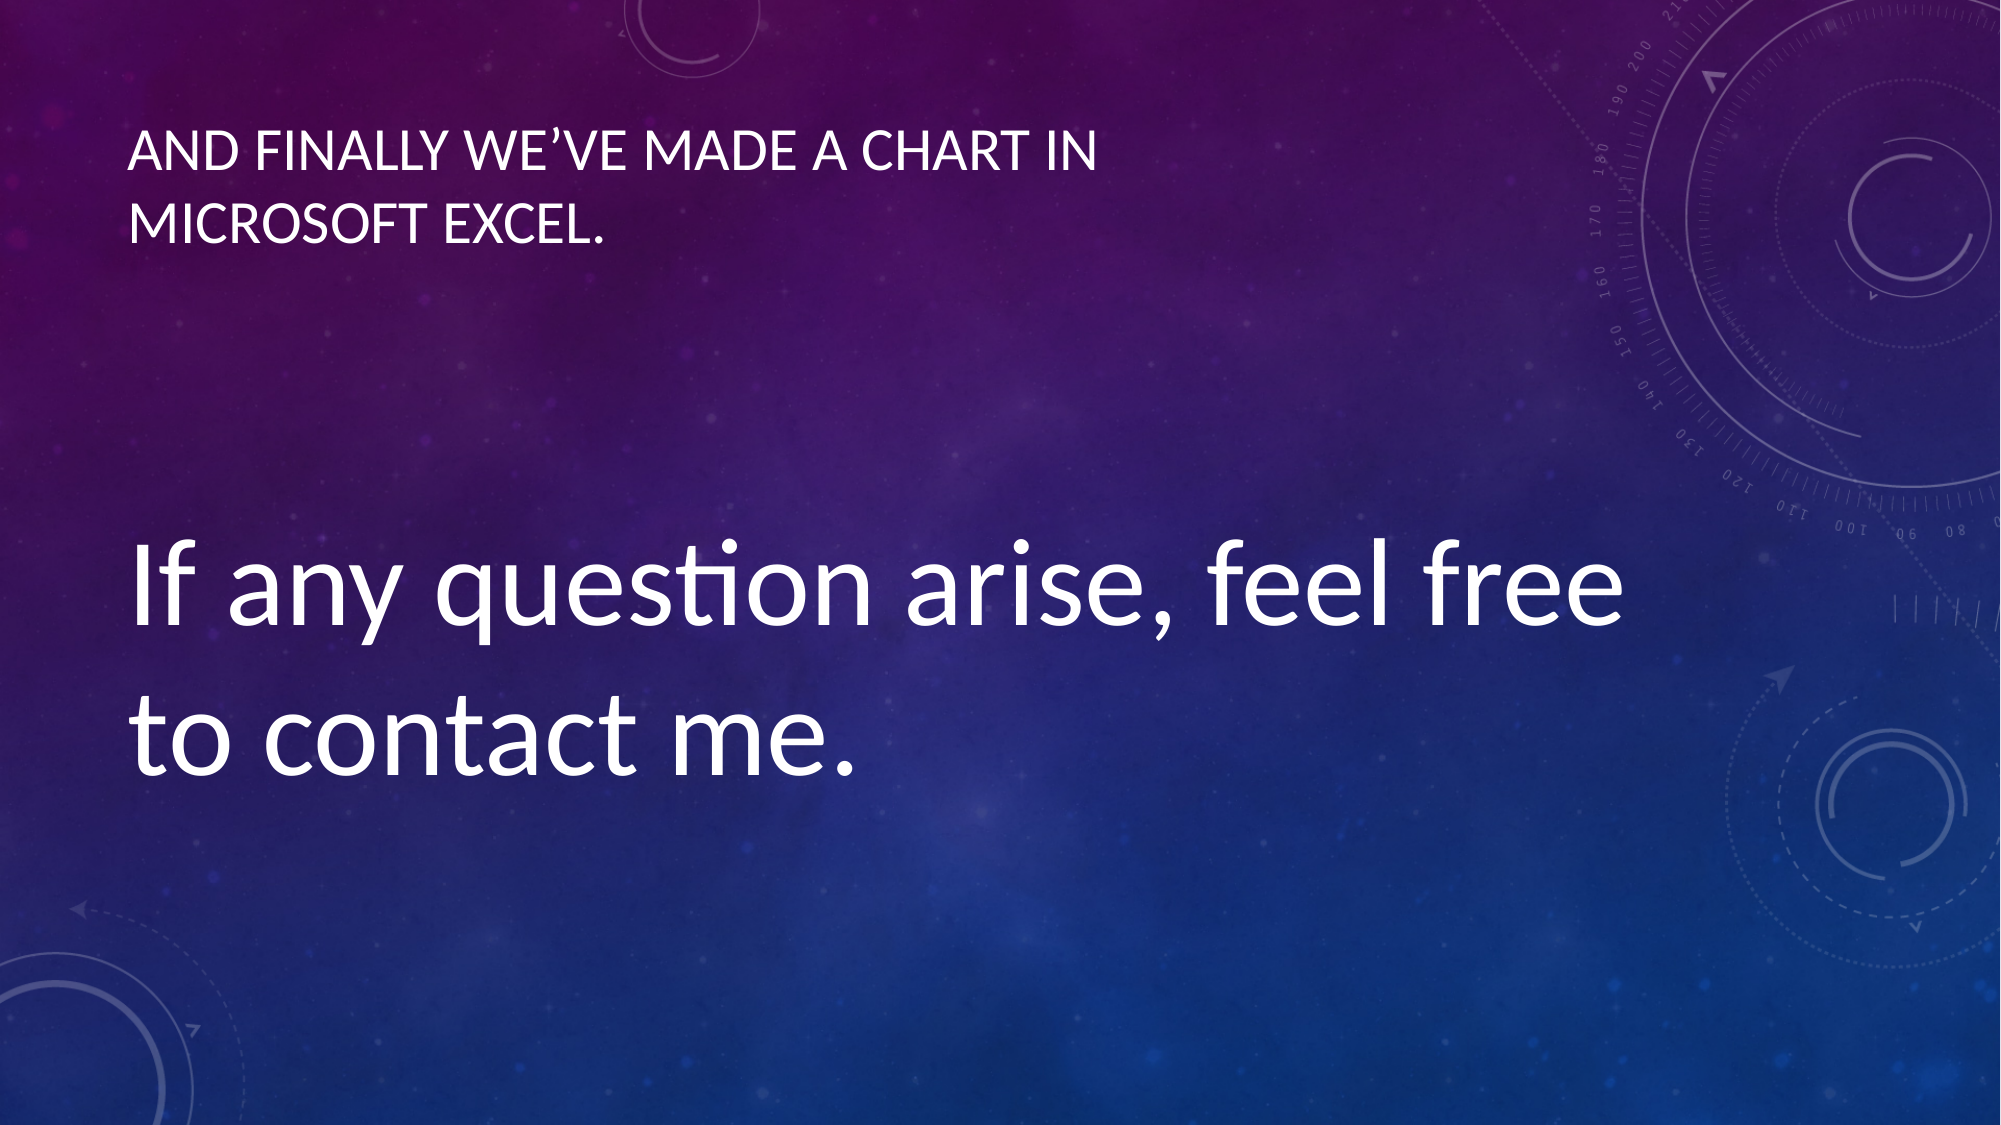

# And finally we’ve made a chart in Microsoft excel.
If any question arise, feel free to contact me.